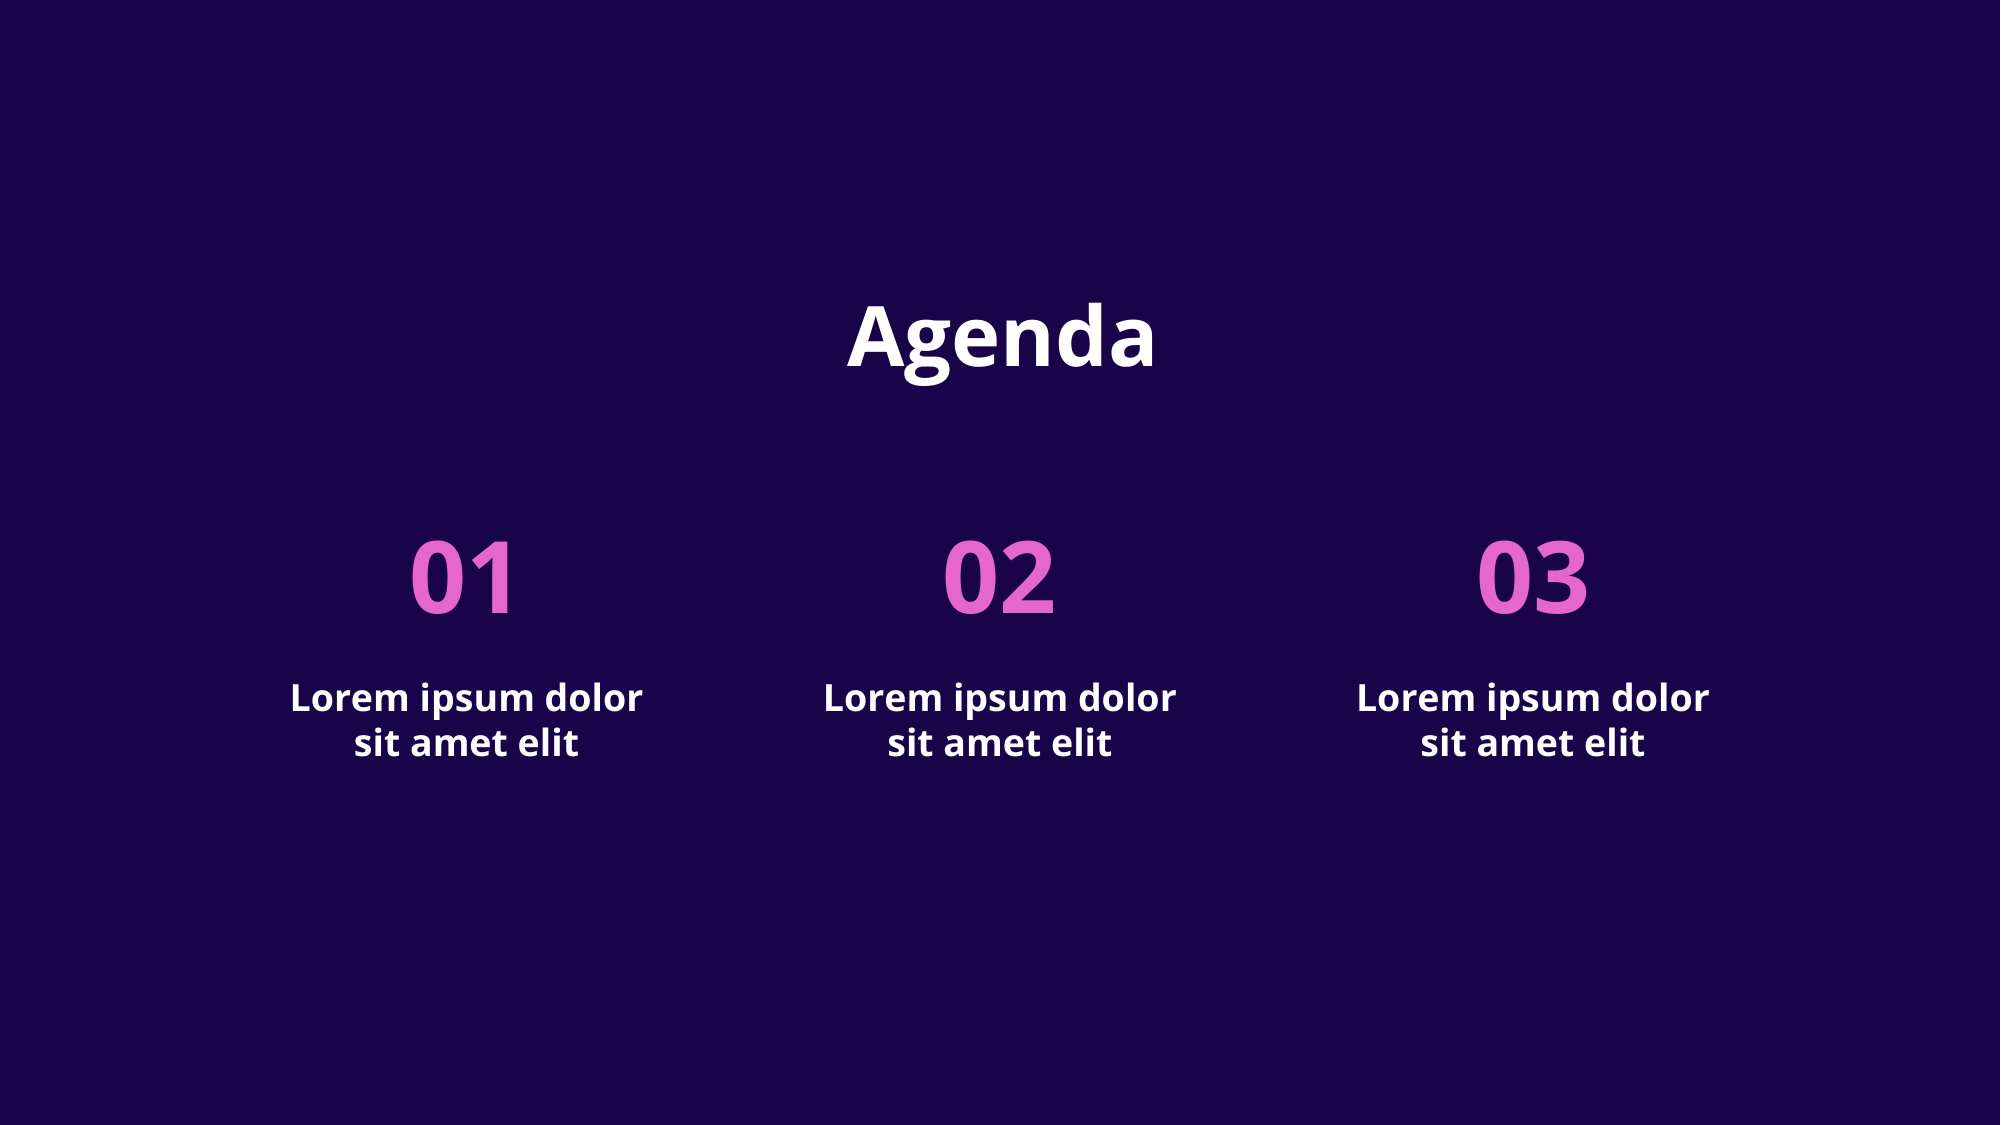

# Agenda
01
02
03
Lorem ipsum dolor sit amet elit
Lorem ipsum dolor sit amet elit
Lorem ipsum dolor sit amet elit